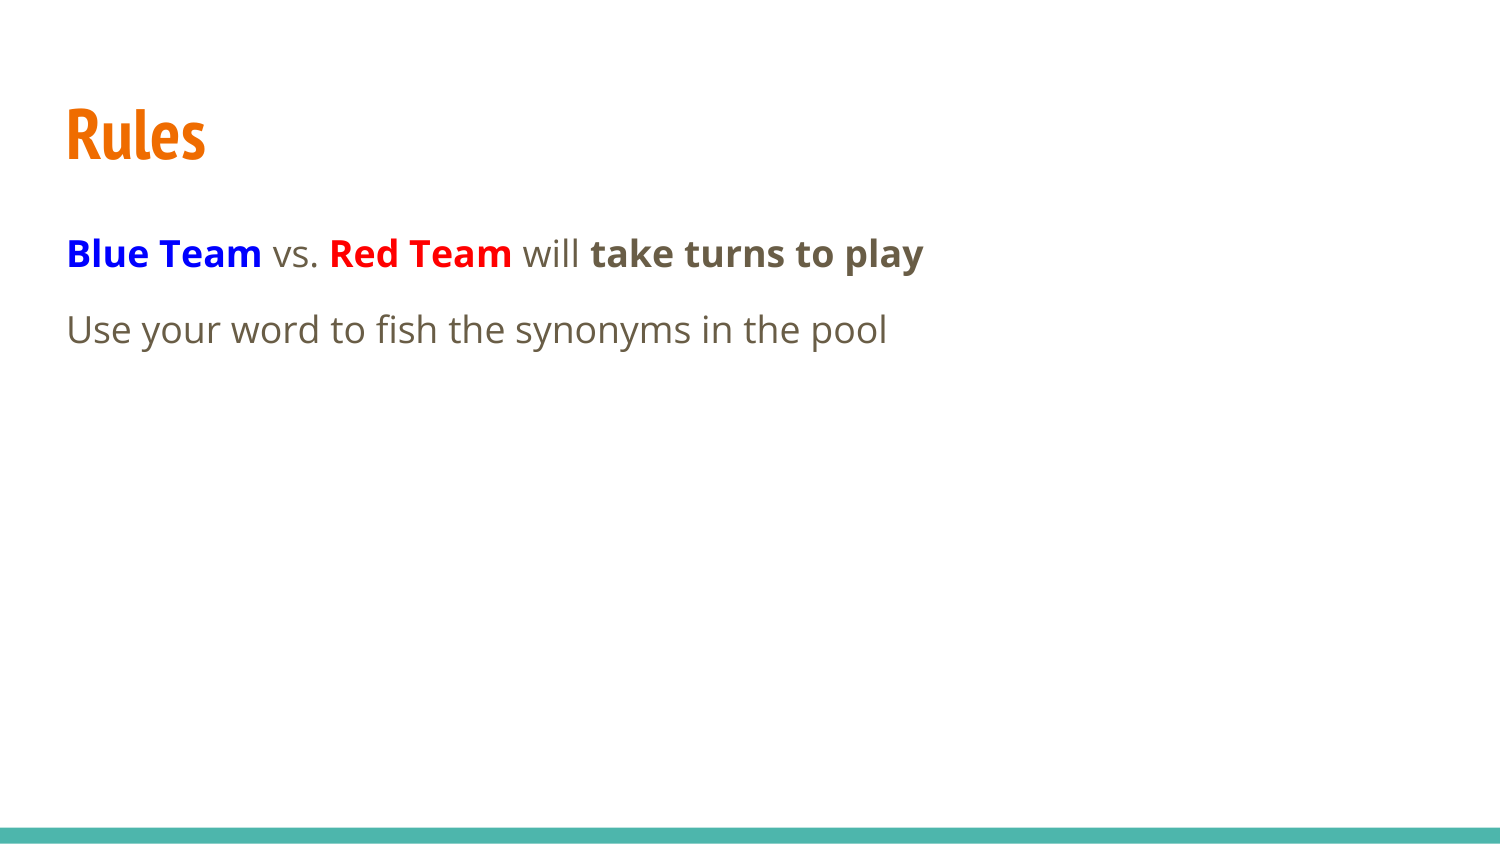

# Rules
Blue Team vs. Red Team will take turns to play
Use your word to fish the synonyms in the pool